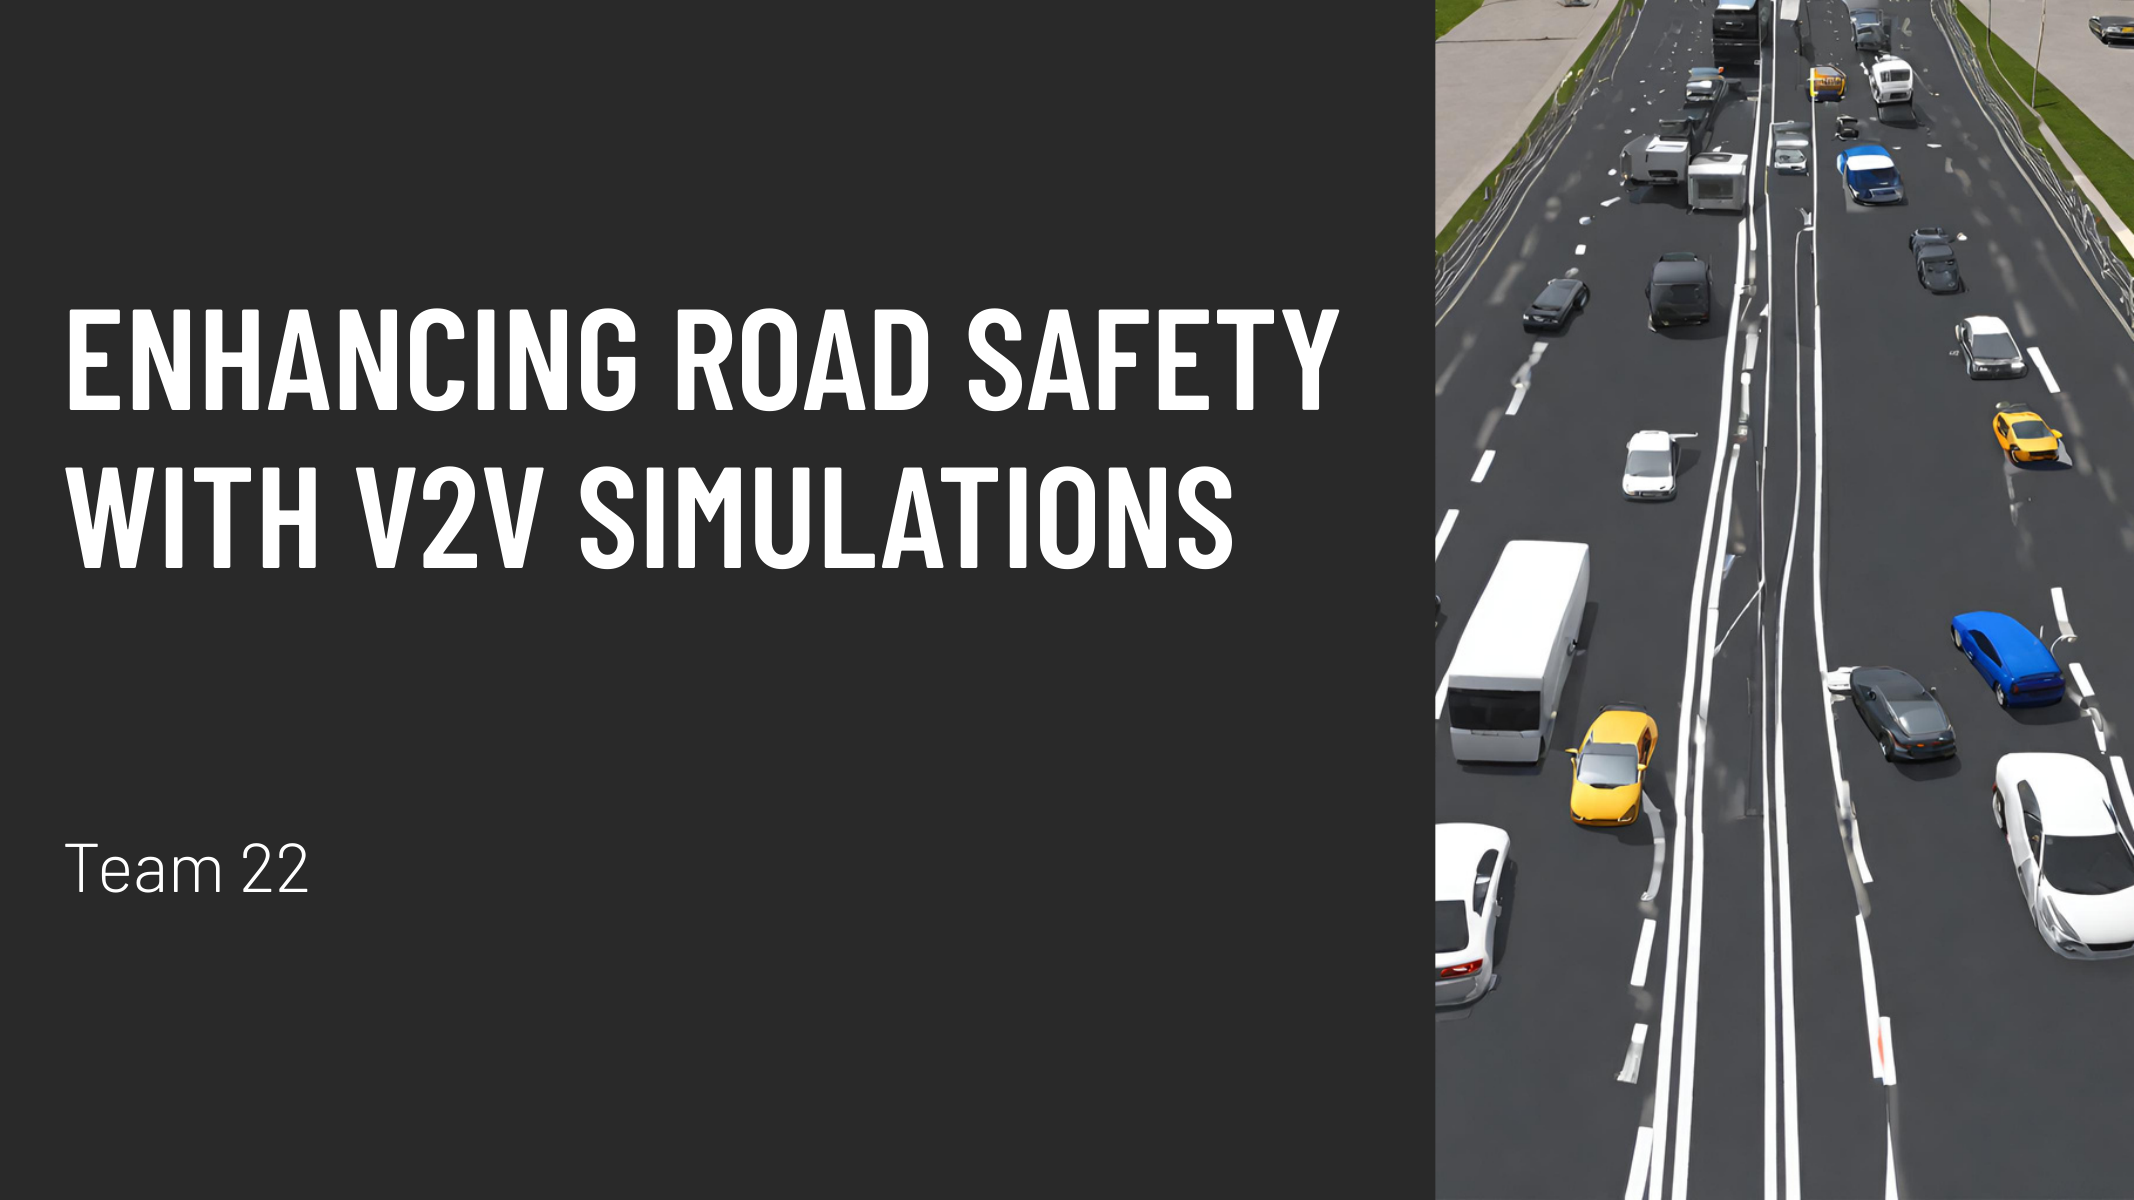

ENHANCING ROAD SAFETY WITH V2V SIMULATIONS
Team 22